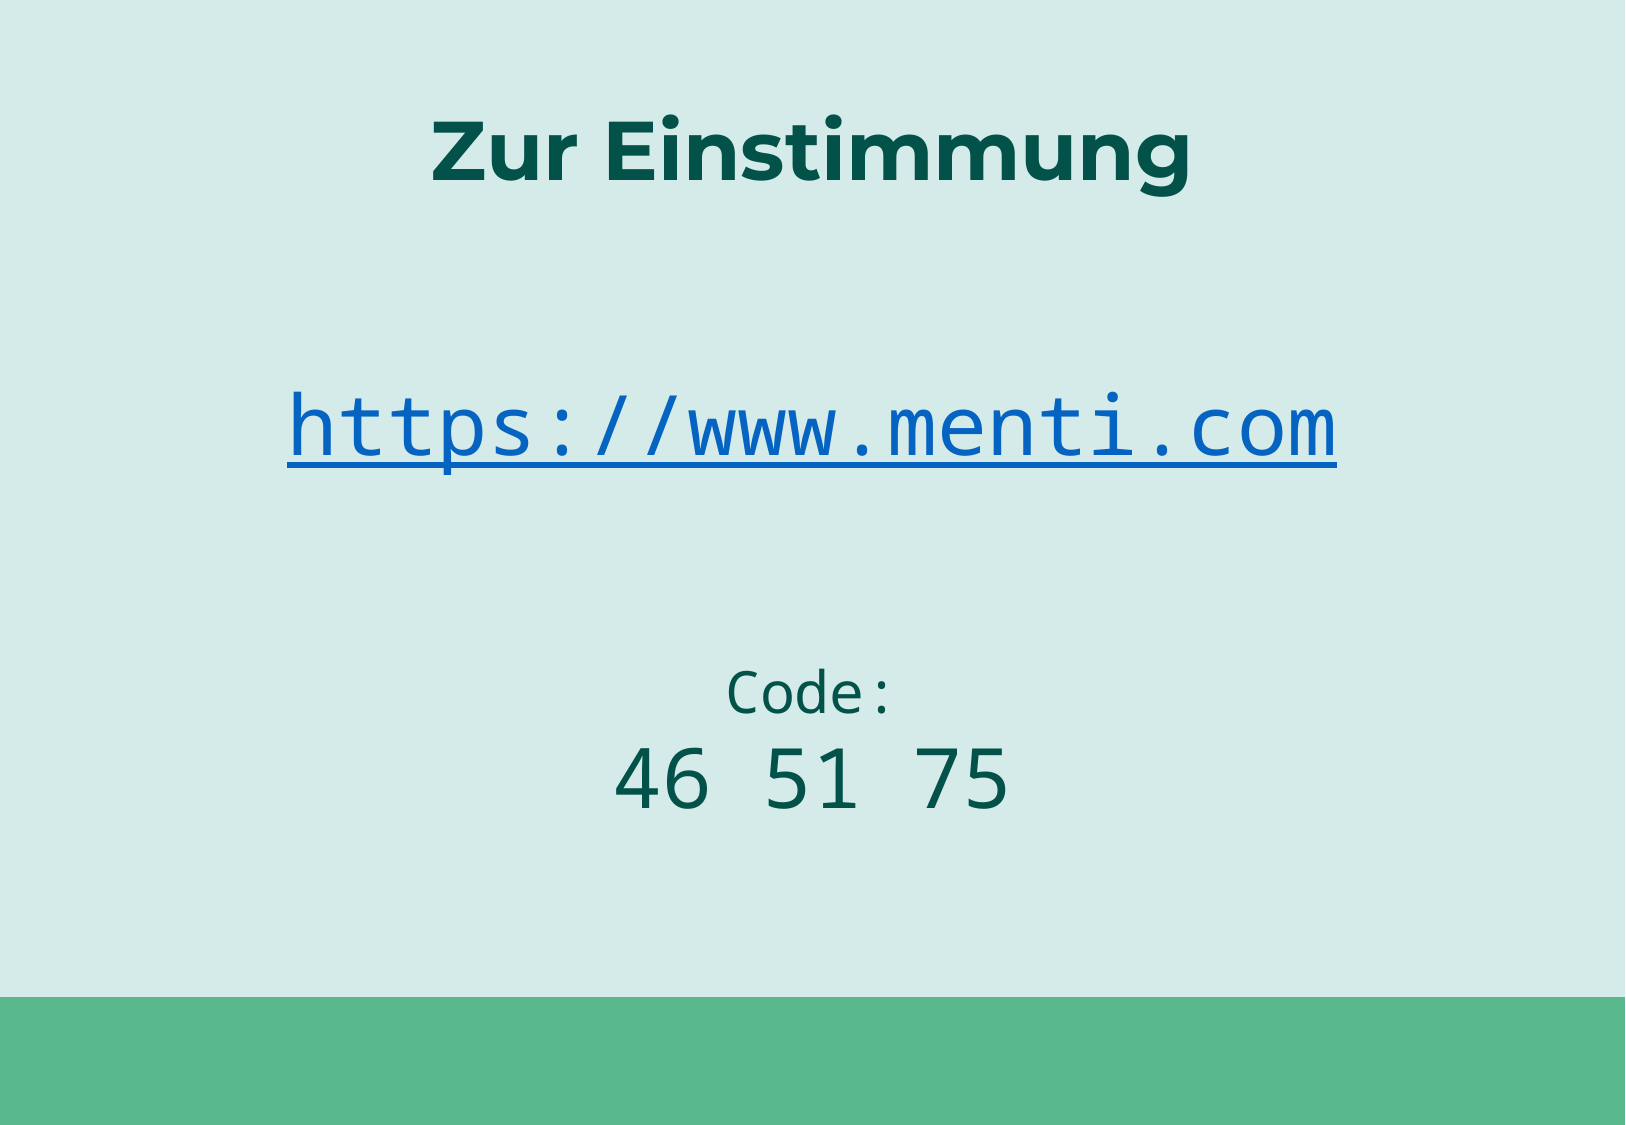

Zur Einstimmung

https://www.menti.com

Code:
46 51 75

#